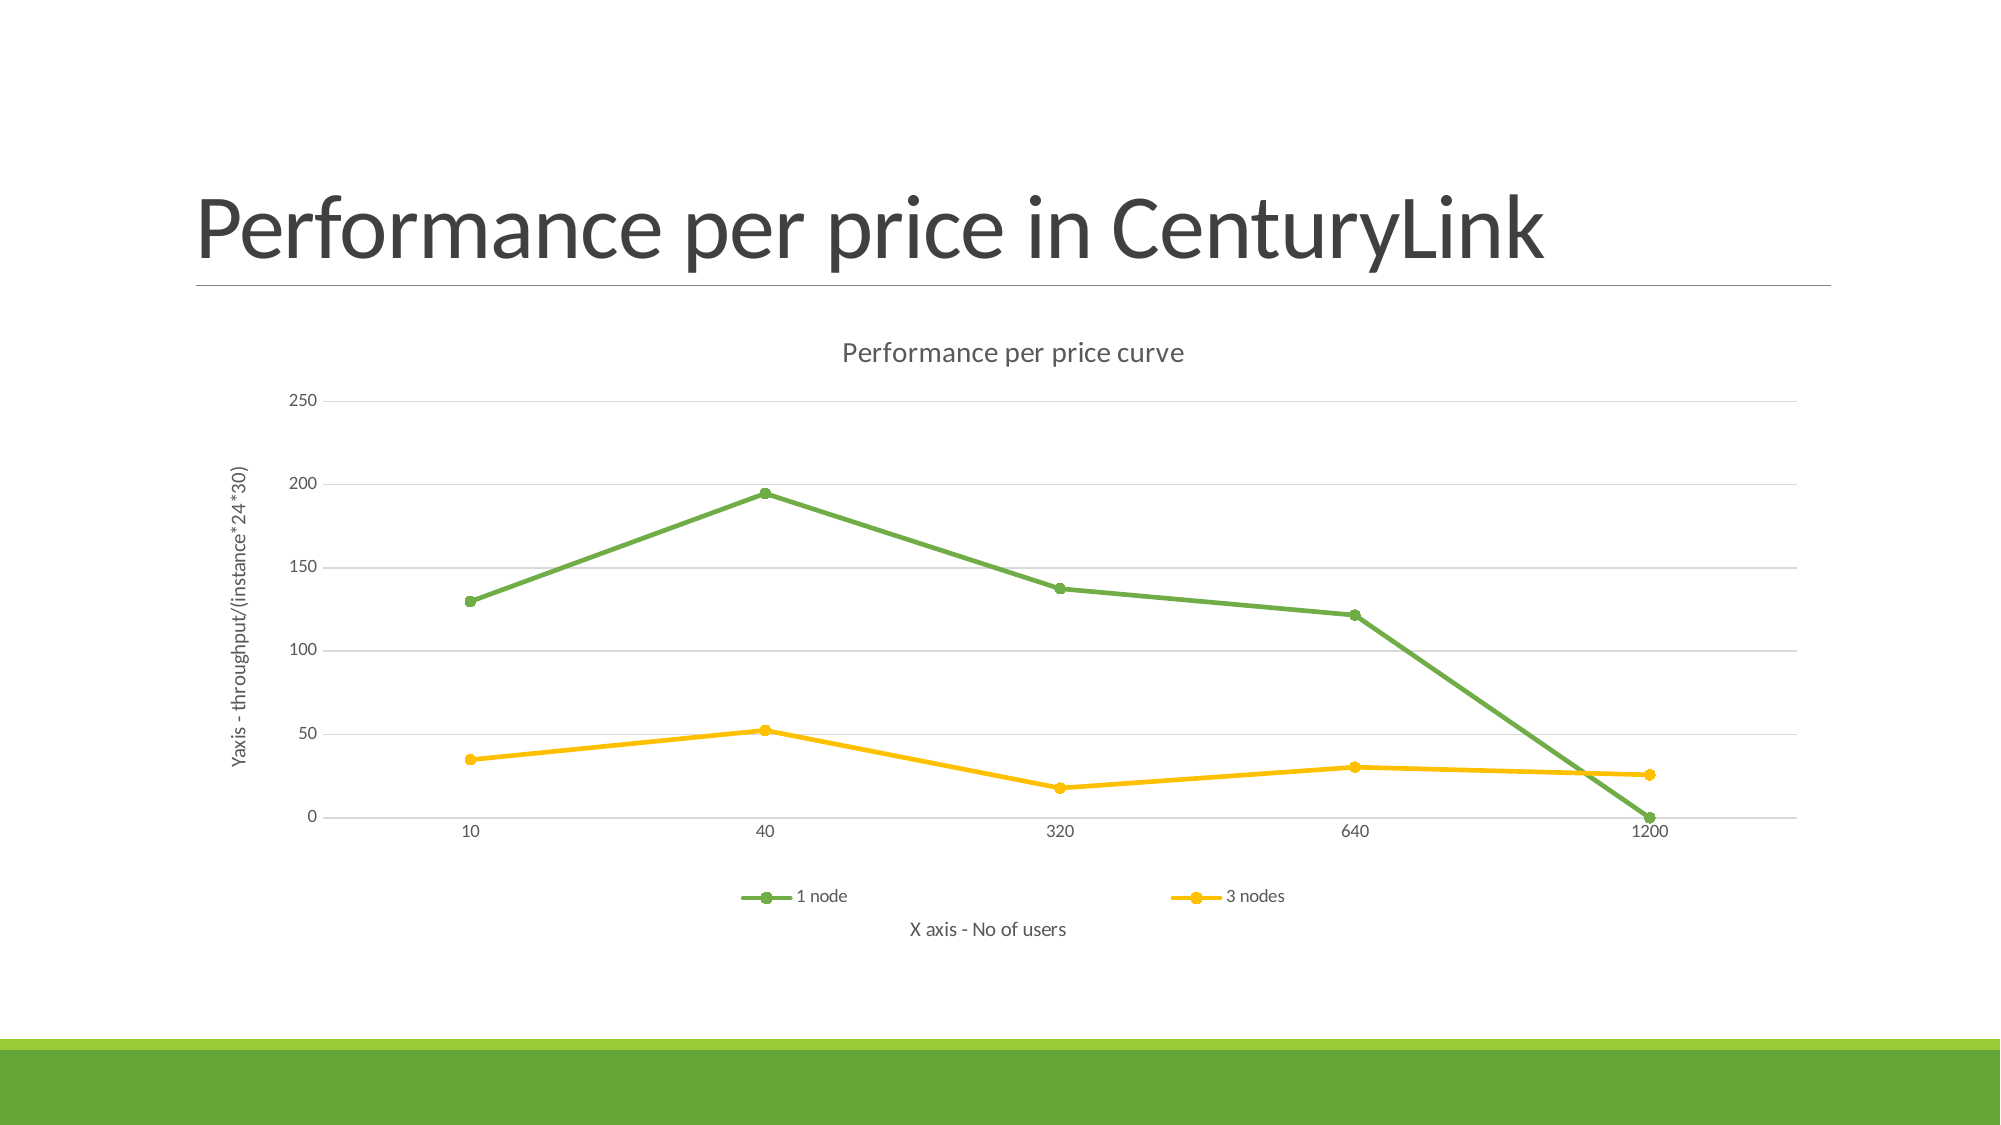

# Performance per price in CenturyLink

### Chart: Performance per price curve

| Category |  |  |
|---|---|---|
| 10 | 129.8831168530489 | 34.86263317161325 |
| 40 | 194.706364778358 | 52.49826728460005 |
| 320 | 137.53951304169112 | 17.829285518312012 |
| 640 | 121.66061276216865 | 30.39749007902225 |
| 1200 | 0.0 | 25.777807769279963 |